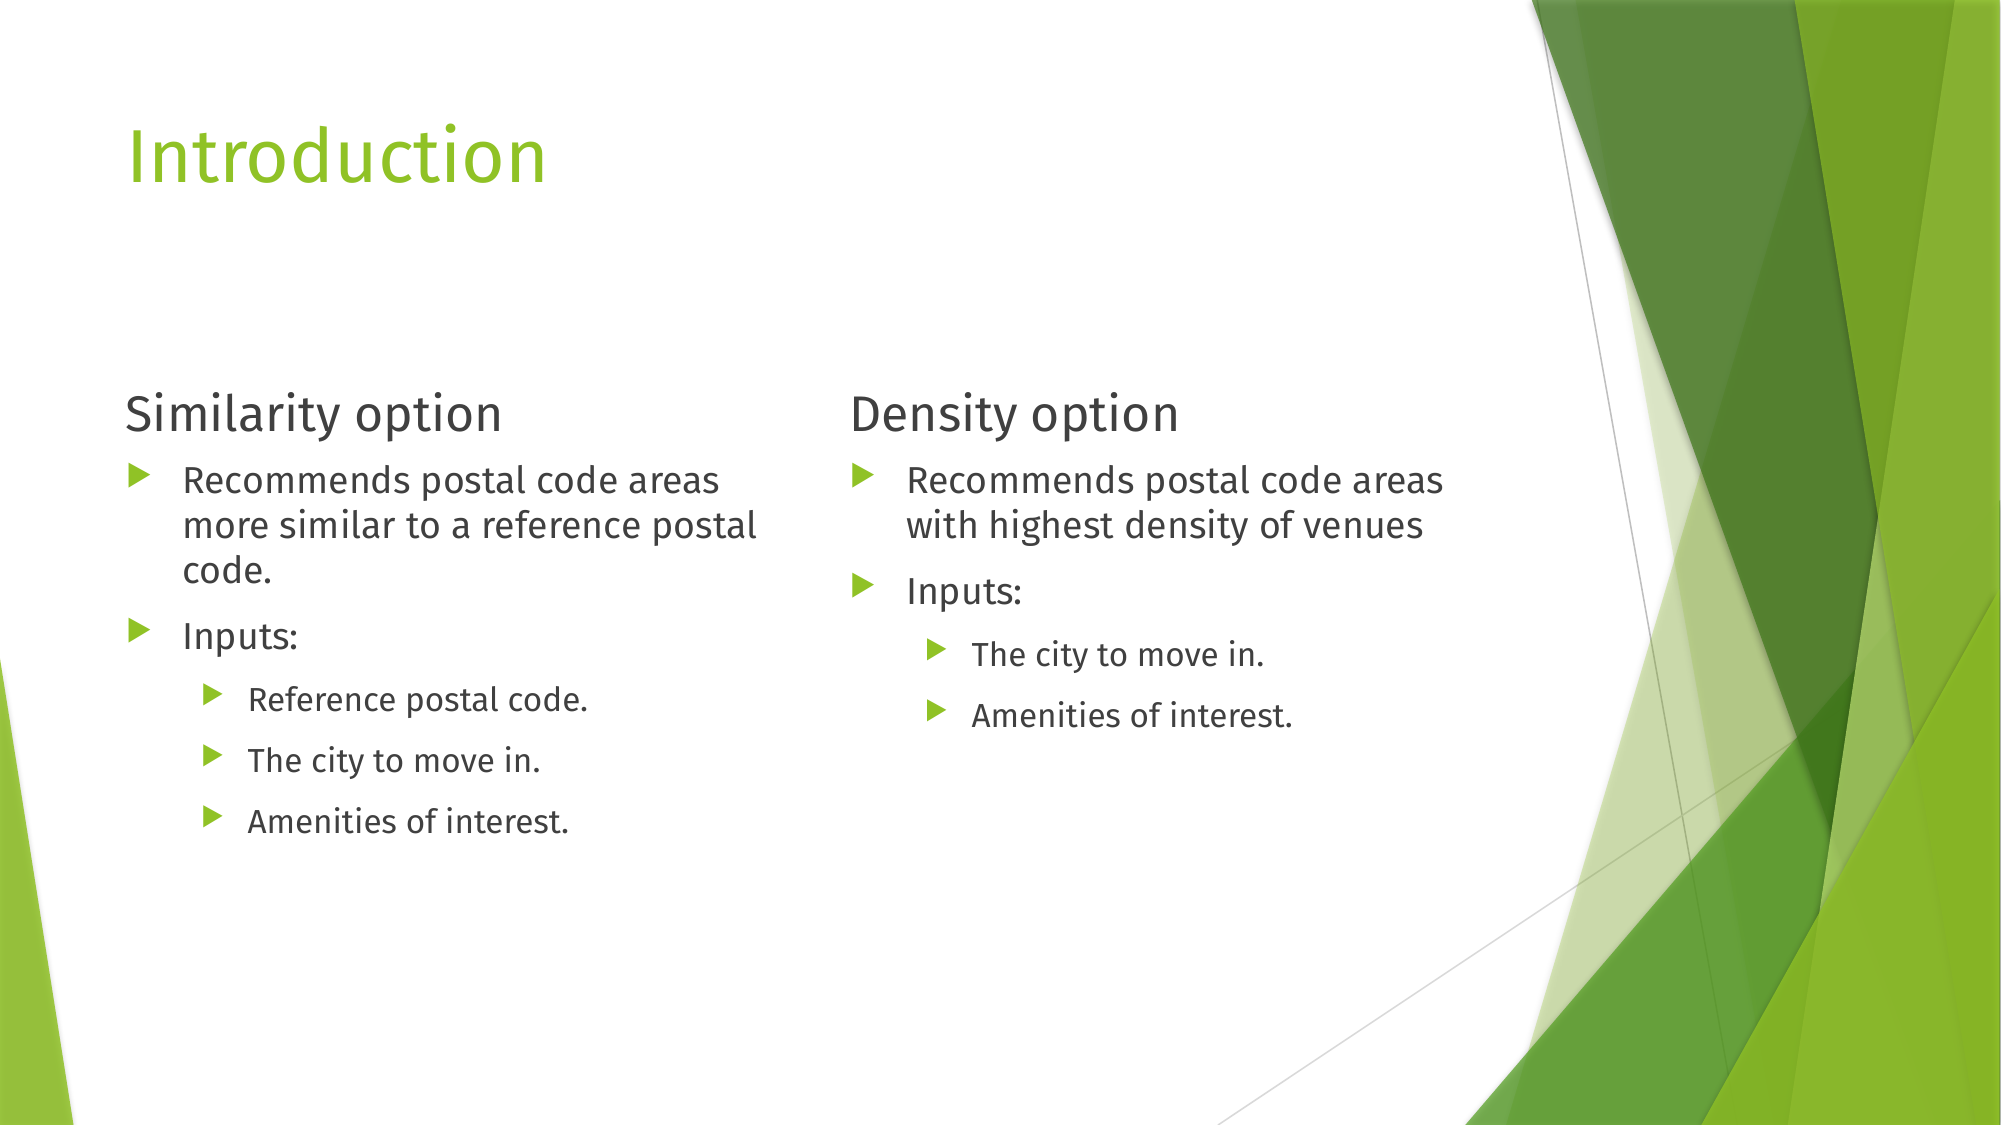

# Introduction
Similarity option
Density option
Recommends postal code areas more similar to a reference postal code.
Inputs:
Reference postal code.
The city to move in.
Amenities of interest.

Recommends postal code areas with highest density of venues
Inputs:
The city to move in.
Amenities of interest.